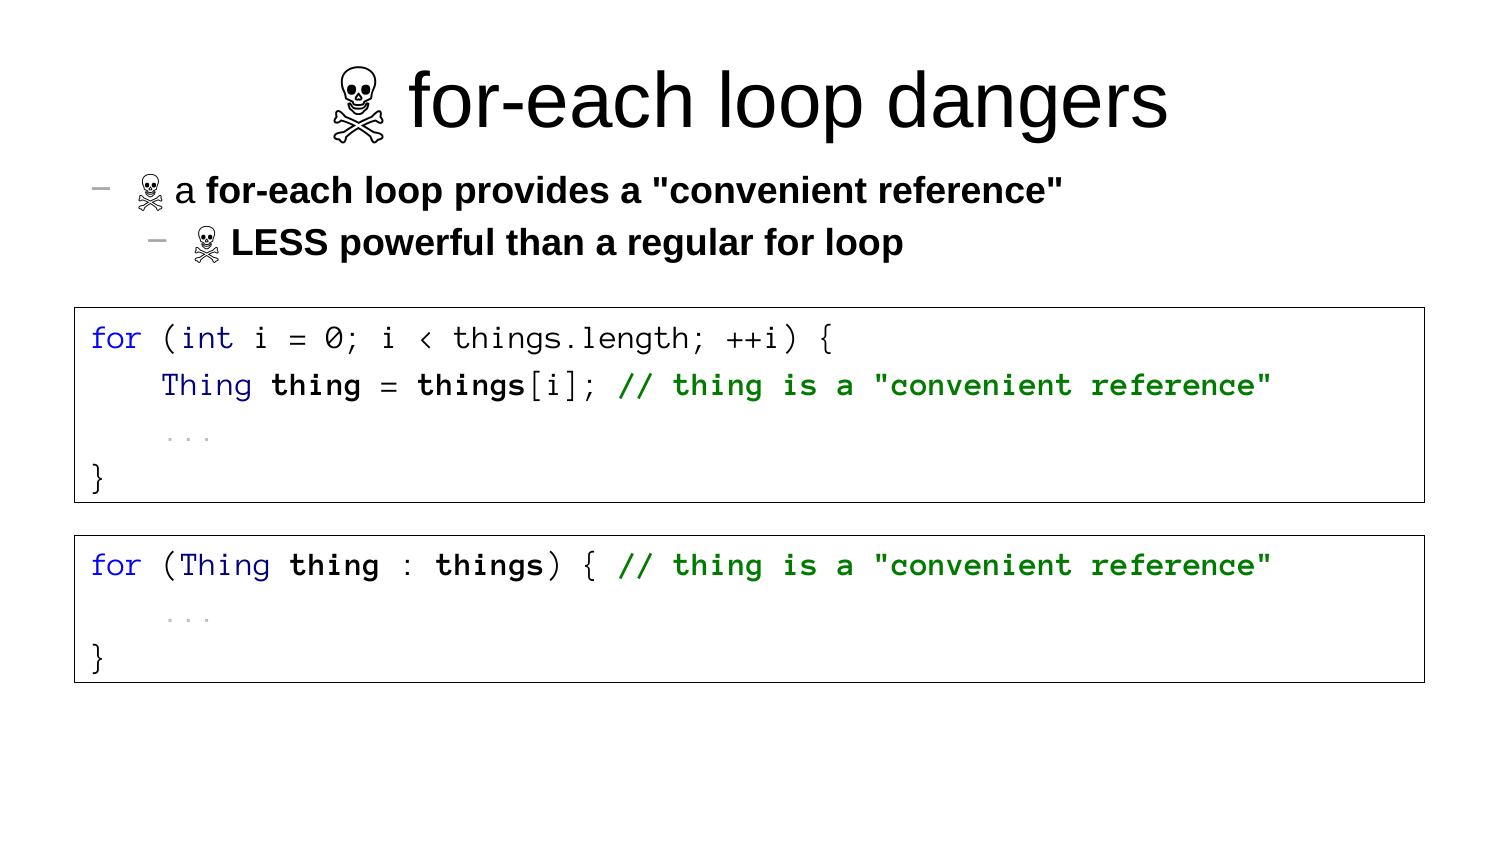

# ☠️ for-each loop dangers
☠ a for-each loop provides a "convenient reference"
☠ LESS powerful than a regular for loop
for (int i = 0; i < things.length; ++i) {
    Thing thing = things[i]; // thing is a "convenient reference"
    ...
}
for (Thing thing : things) { // thing is a "convenient reference"
    ...
}